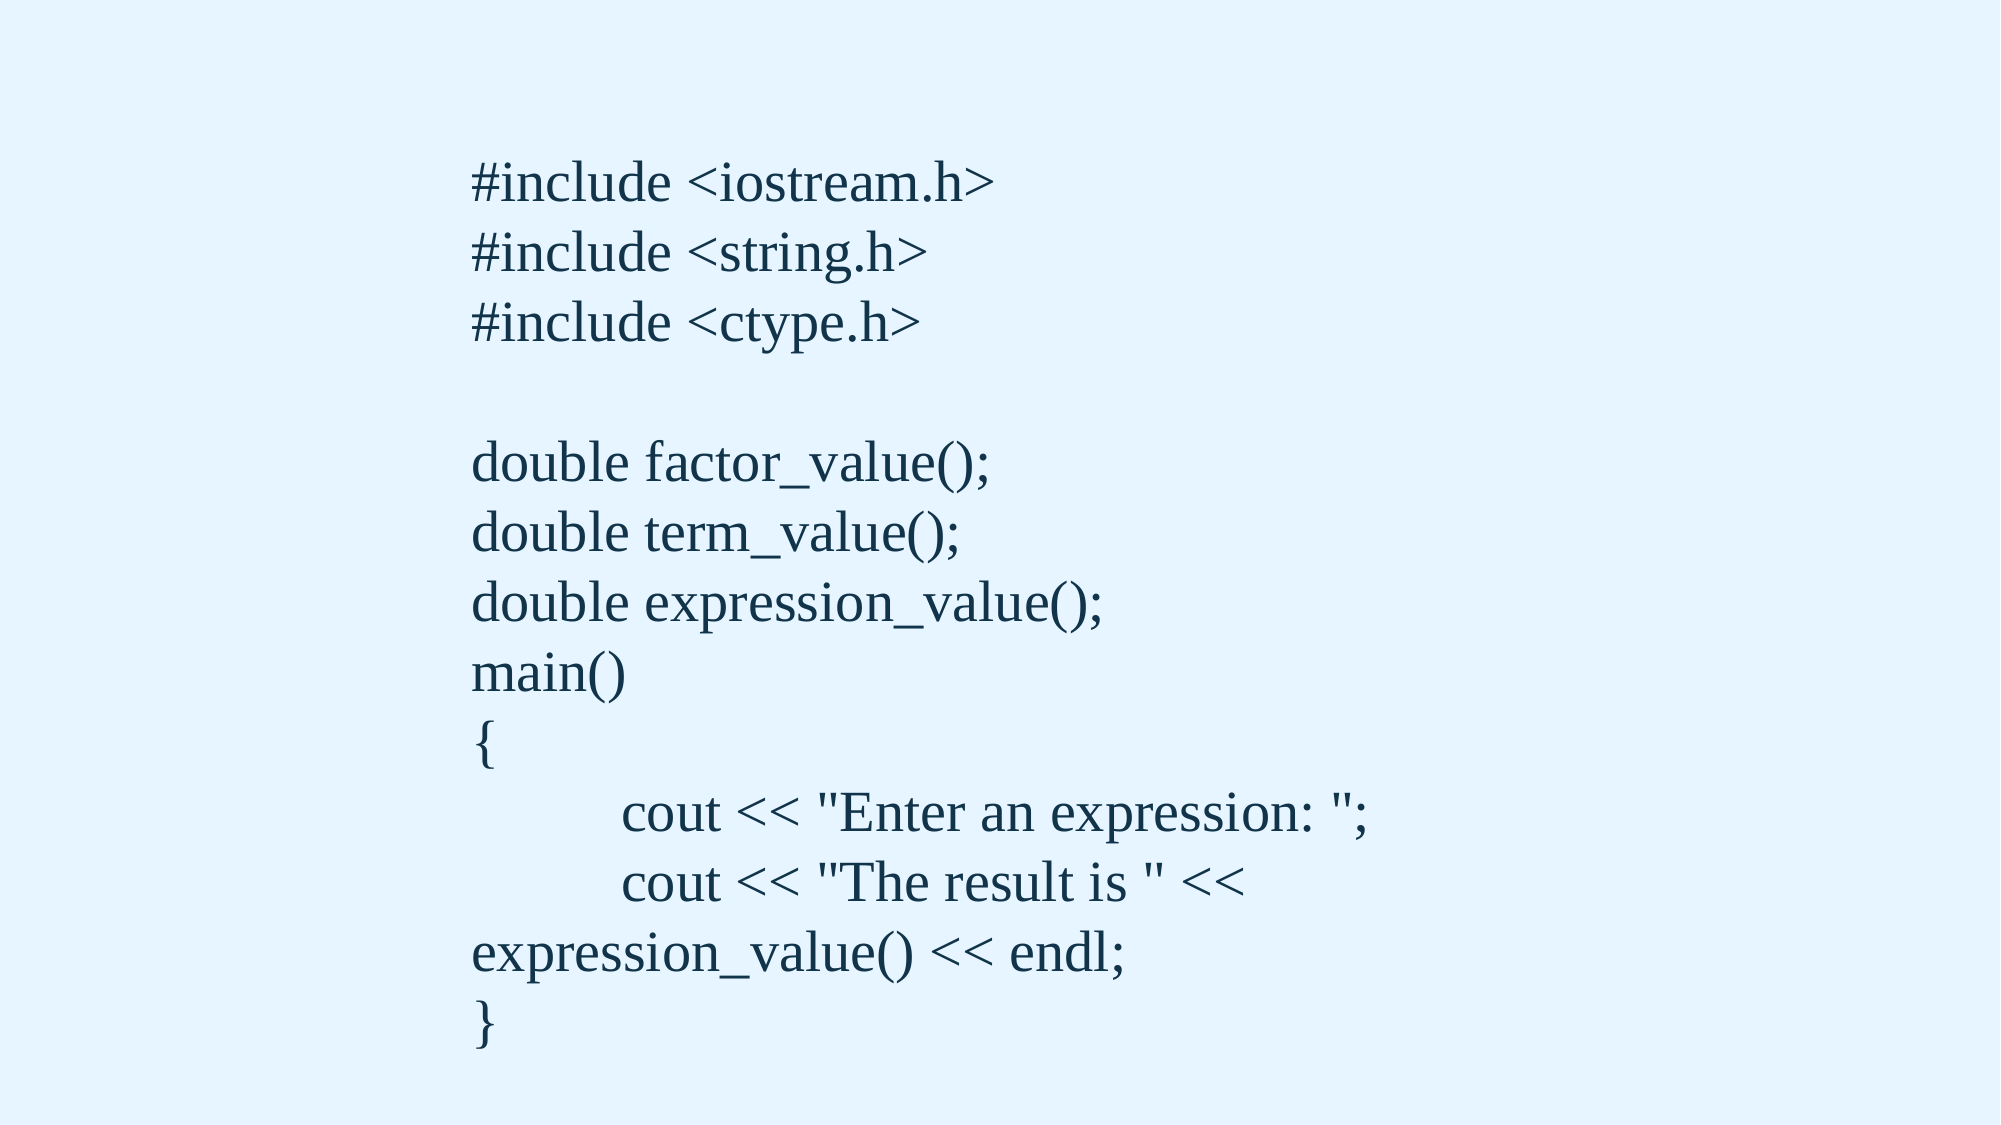

#include <iostream.h>
#include <string.h>
#include <ctype.h>

double factor_value();
double term_value();
double expression_value();
main()
{
	cout << "Enter an expression: ";
	cout << "The result is " << expression_value() << endl;
}